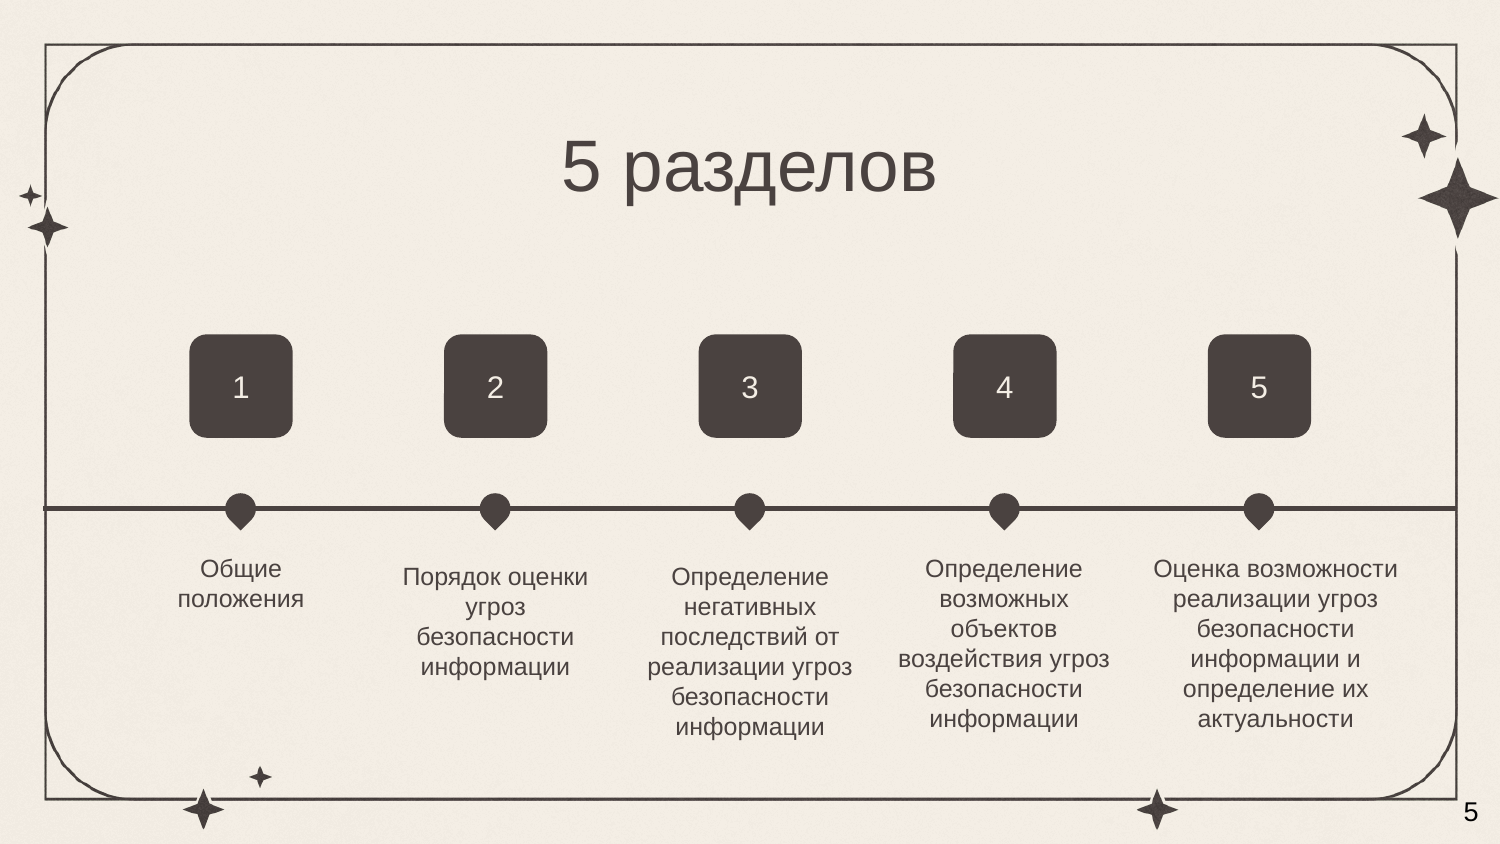

5 разделов
1
2
3
4
5

Общие положения
Определение возможных объектов воздействия угроз безопасности информации
Оценка возможности реализации угроз безопасности информации и определение их актуальности
Порядок оценки угроз безопасности информации
Определение негативных последствий от реализации угроз безопасности информации
5